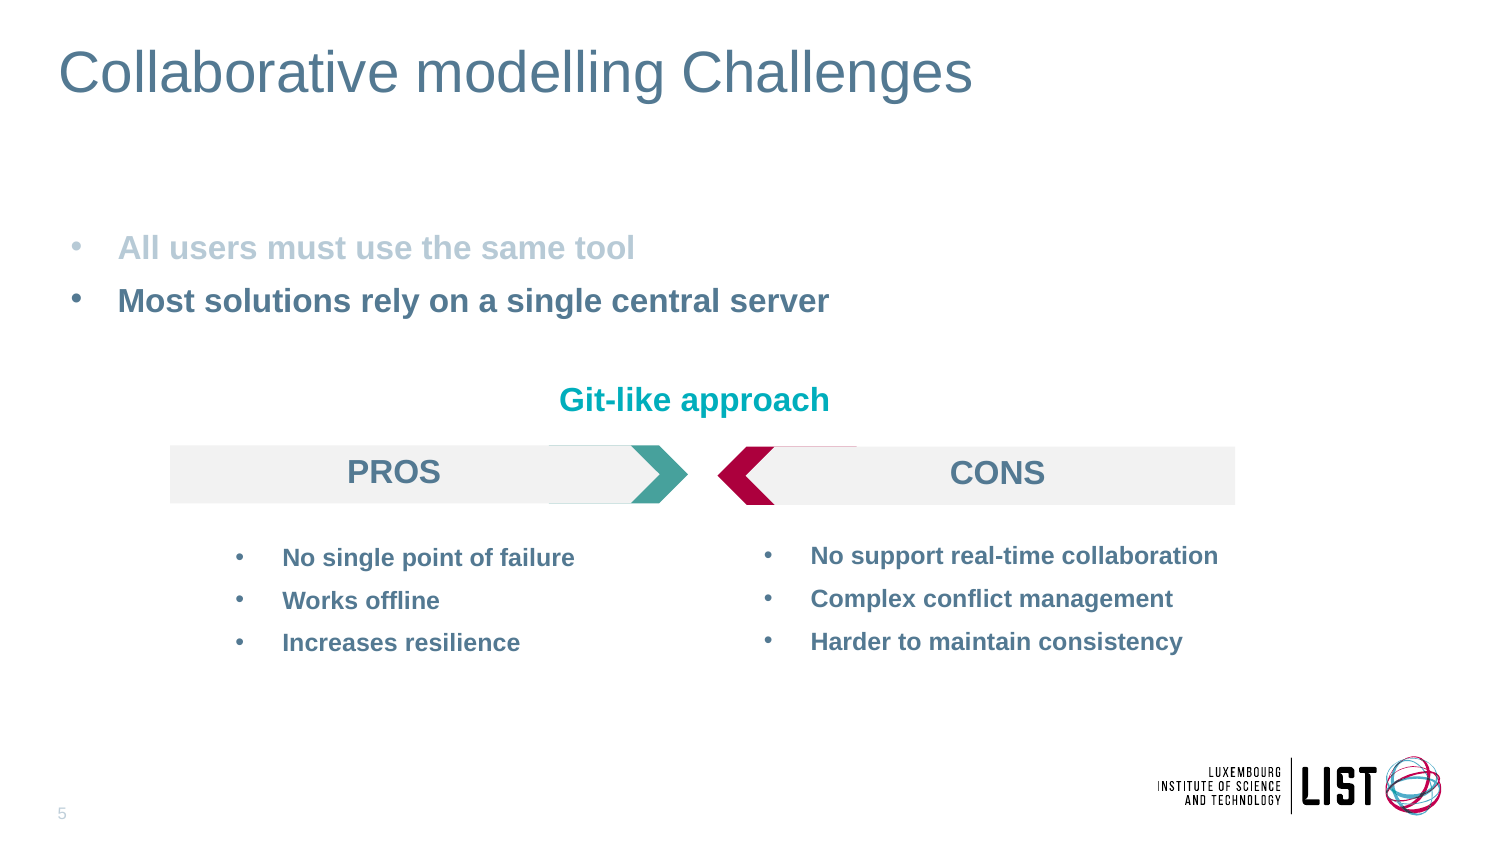

Collaborative modelling Challenges
All users must use the same tool
Most solutions rely on a single central server

Git-like approach

PROS

CONS

No support real-time collaboration
Complex conflict management
Harder to maintain consistency

No single point of failure
Works offline
Increases resilience

5